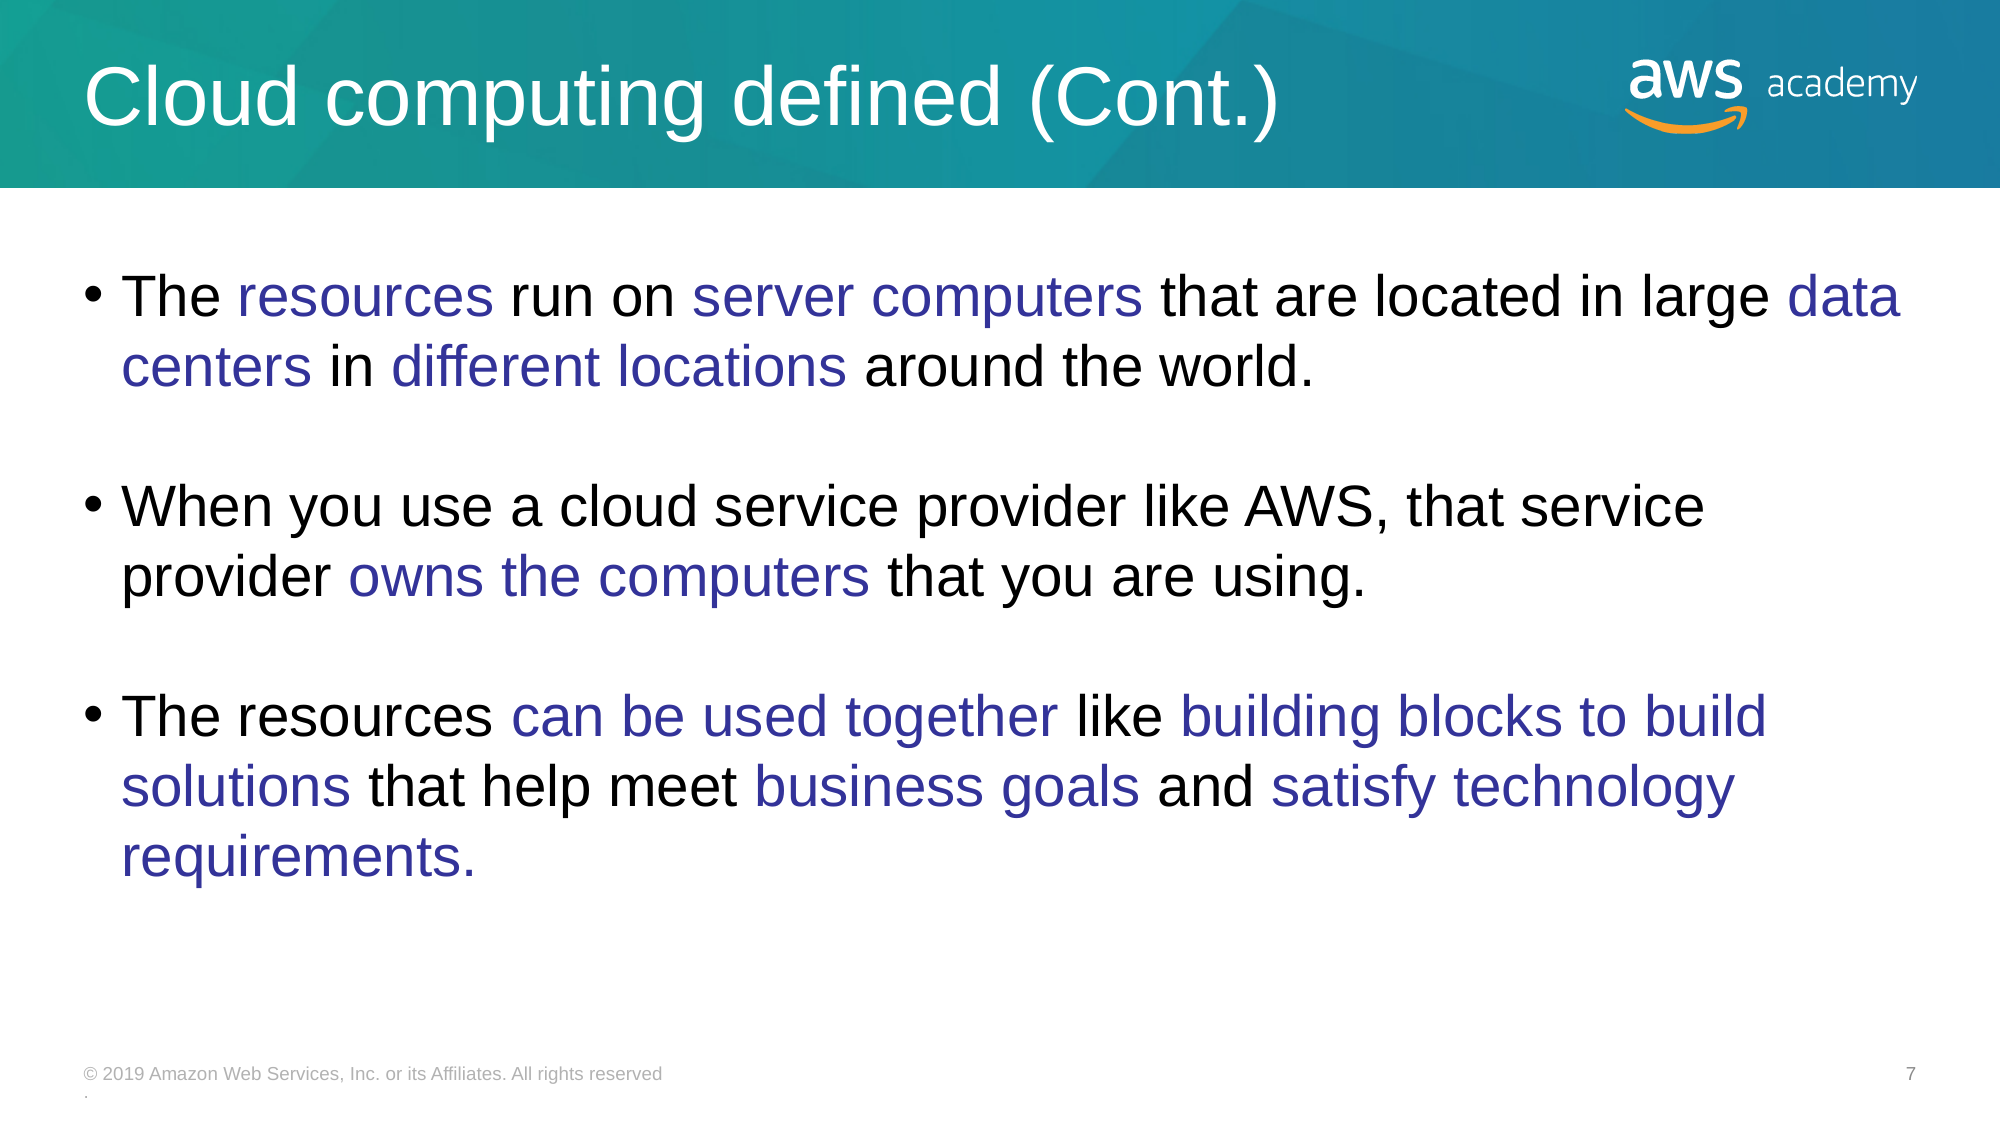

# Cloud computing defined (Cont.)
The resources run on server computers that are located in large data centers in different locations around the world.

When you use a cloud service provider like AWS, that service provider owns the computers that you are using.

The resources can be used together like building blocks to build solutions that help meet business goals and satisfy technology requirements.

© 2019 Amazon Web Services, Inc. or its Affiliates. All rights reserved.
7